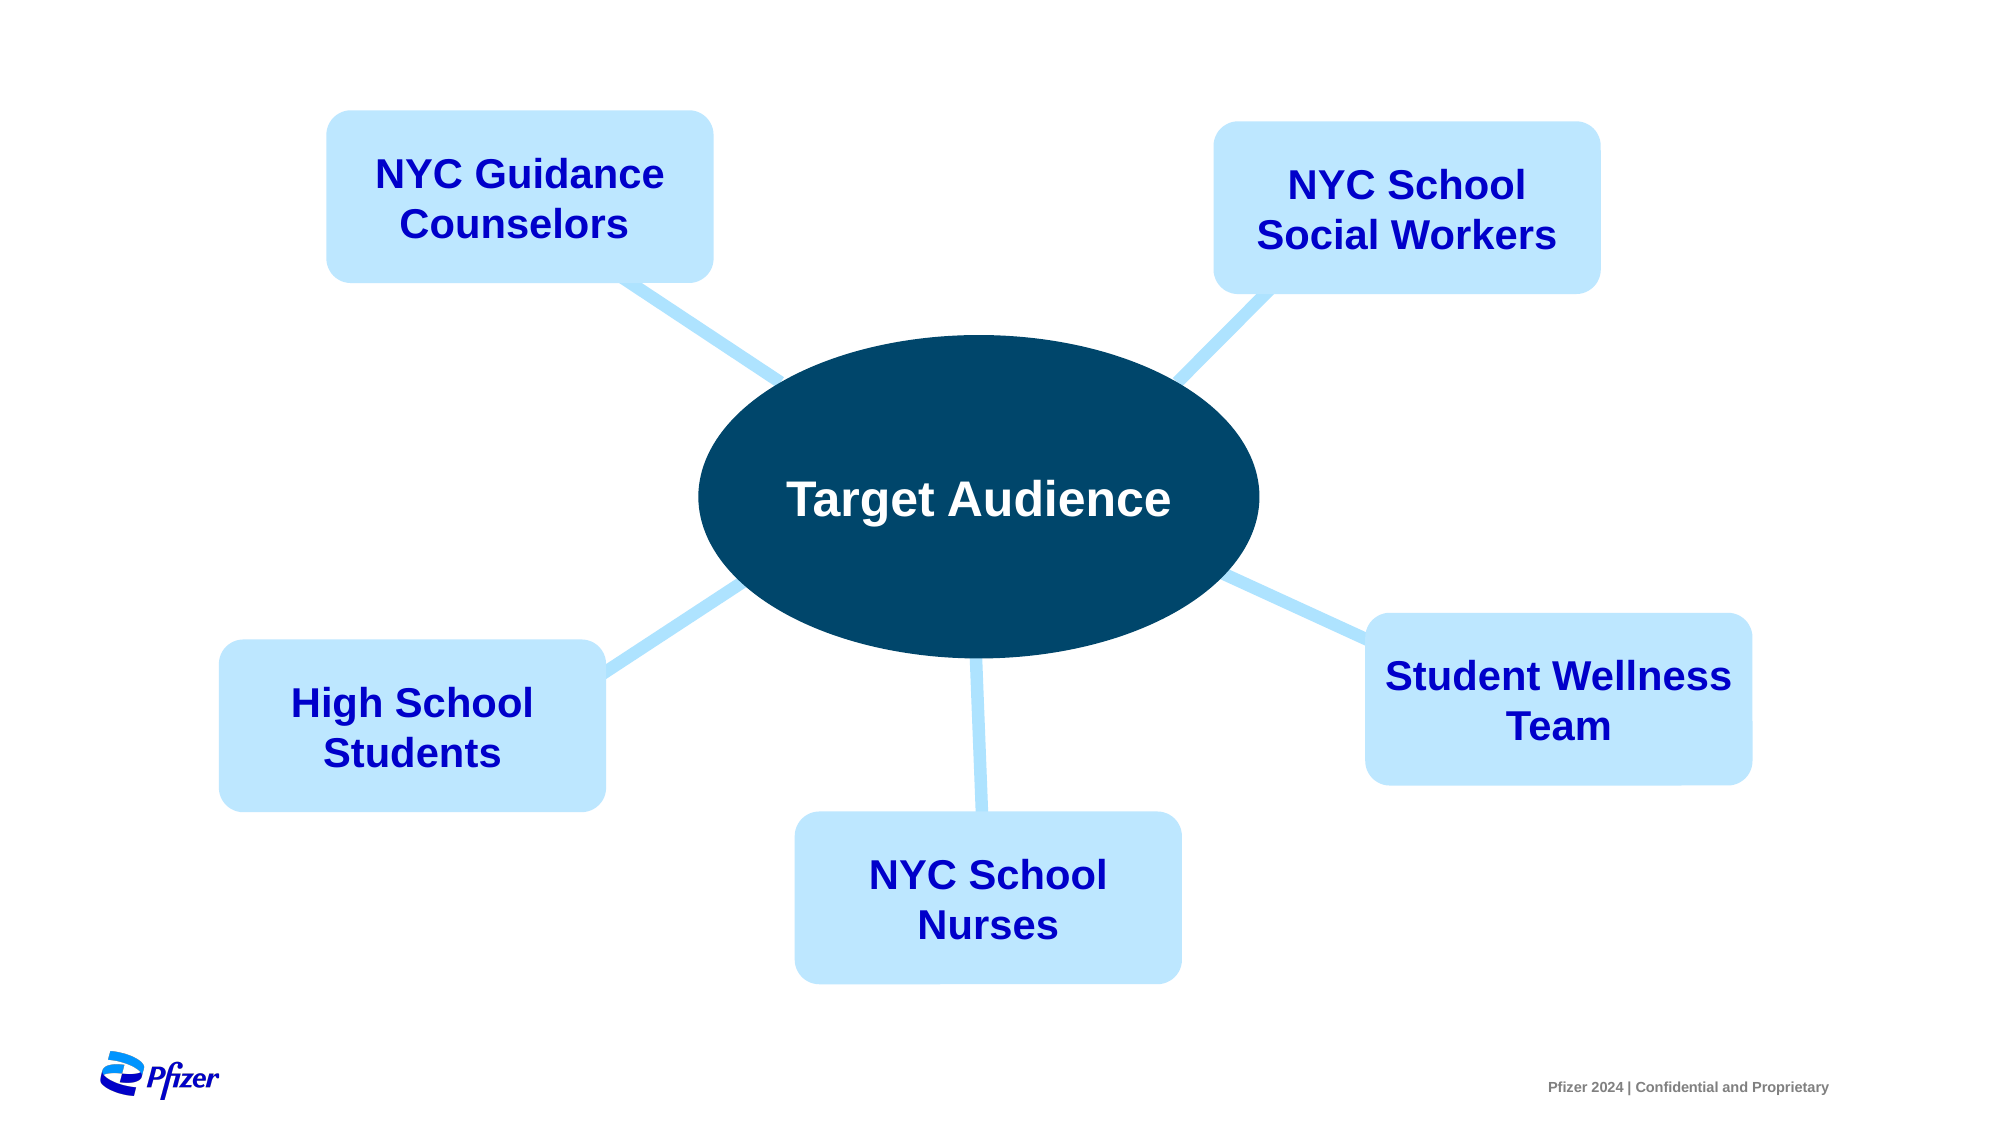

NYC Guidance Counselors
NYC School Social Workers
Target Audience
Student Wellness Team
High School Students
NYC School Nurses